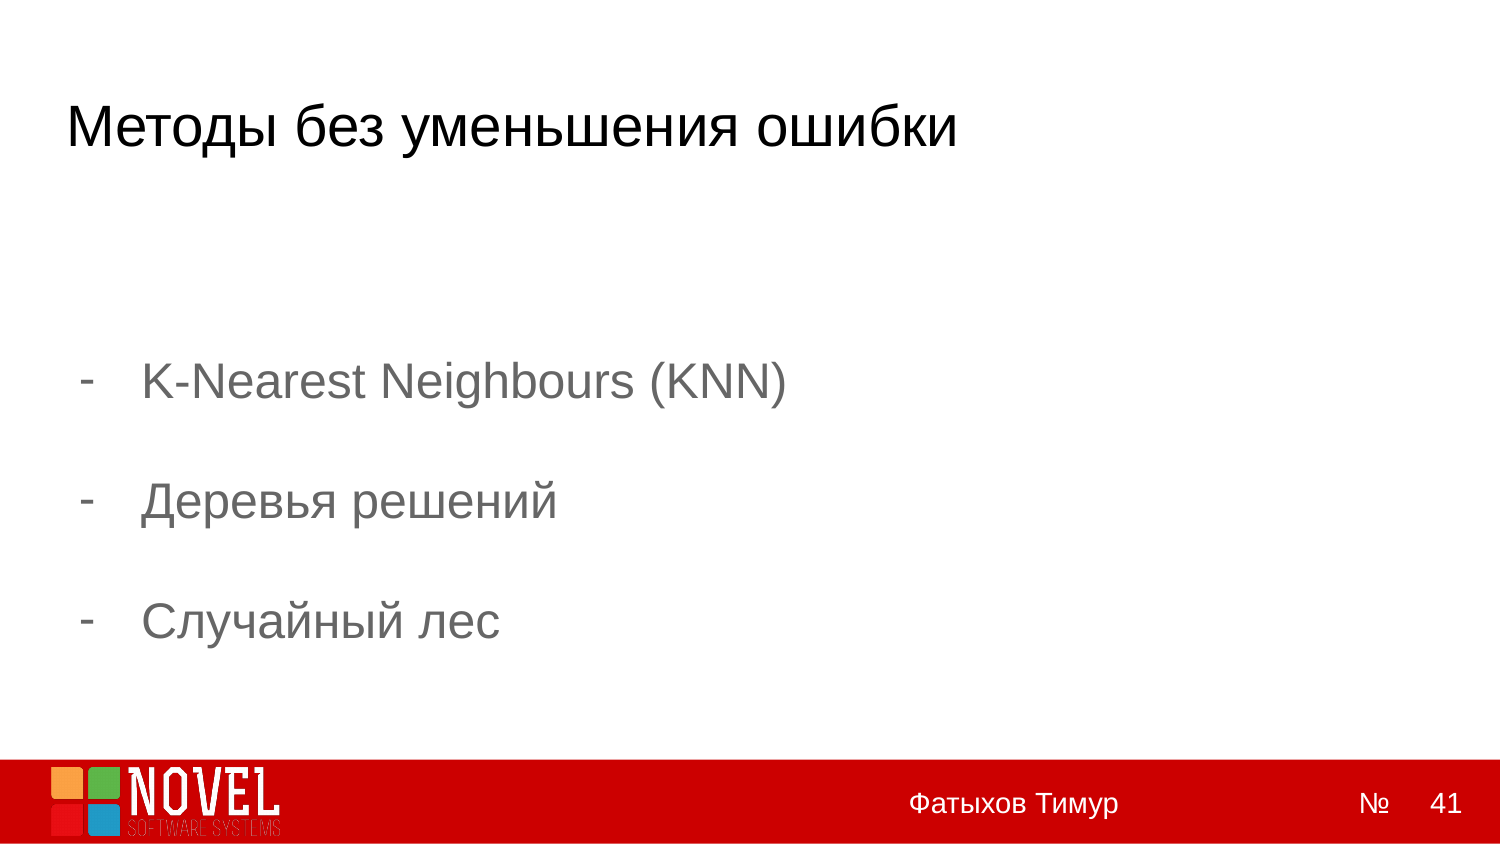

# Методы без уменьшения ошибки
K-Nearest Neighbours (KNN)
Деревья решений
Случайный лес
41